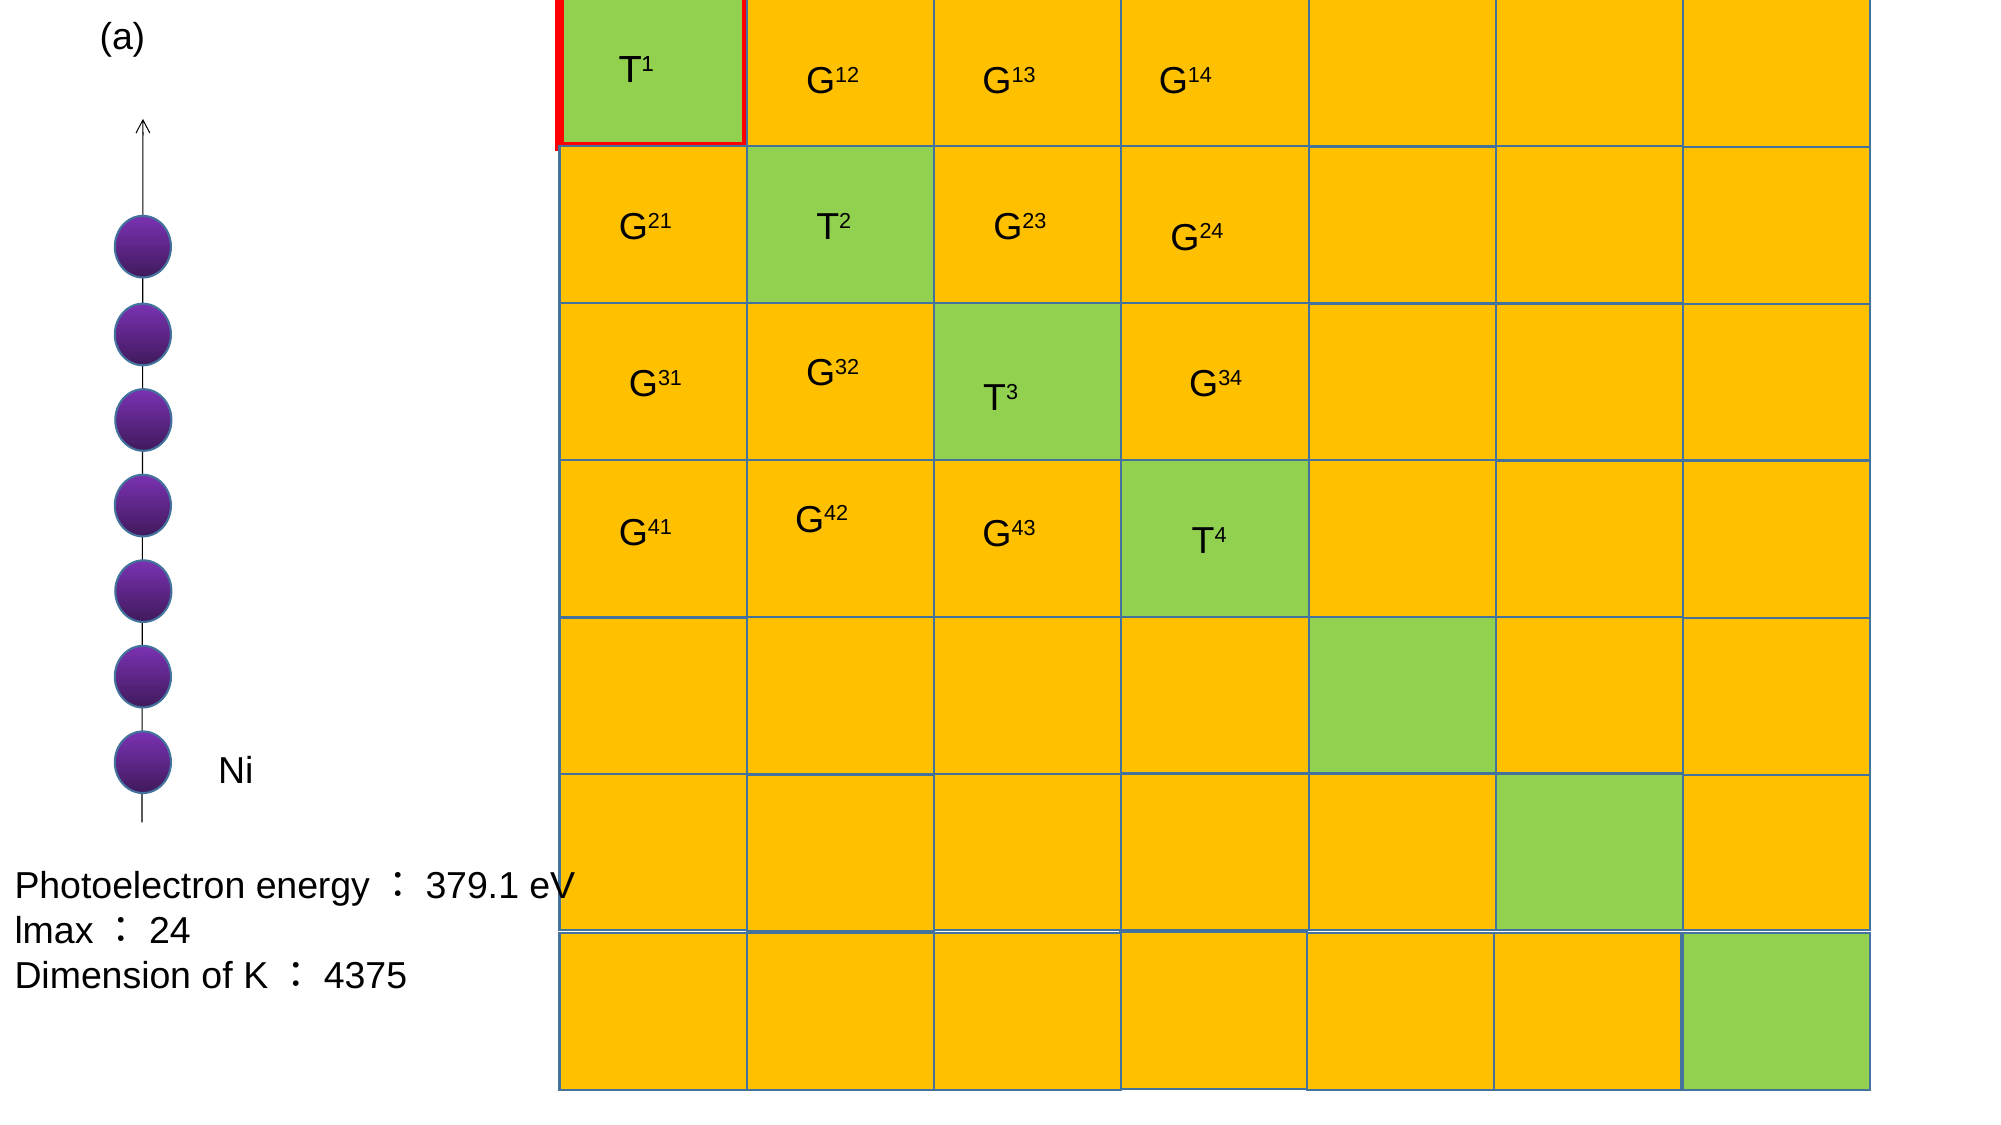

T1
T1
G12
G13
G14

G21
T2
G23
G24

G32
G31
G34
T3

G42
G41
G43
T4

(a)

Ni
Photoelectron energy：379.1 eV
lmax：24
Dimension of K：4375